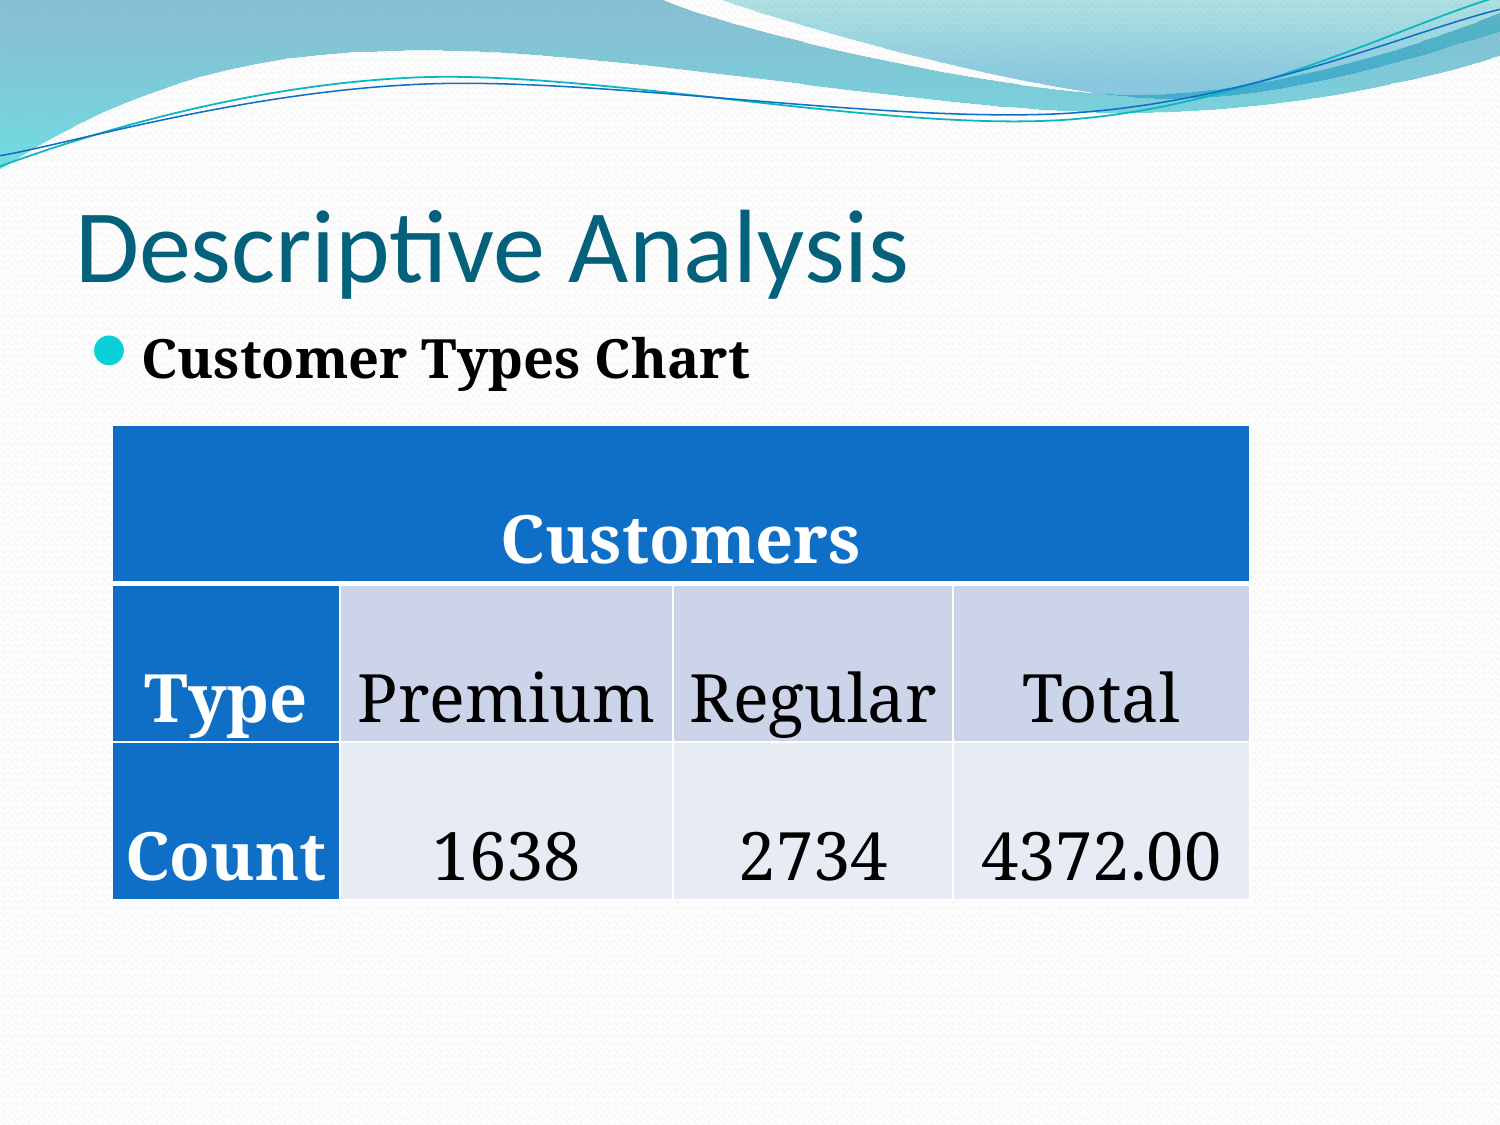

# Descriptive Analysis
Customer Types Chart

| Customers |  |  |  |
| --- | --- | --- | --- |
| Type | Premium | Regular | Total |
| Count | 1638 | 2734 | 4372.00 |